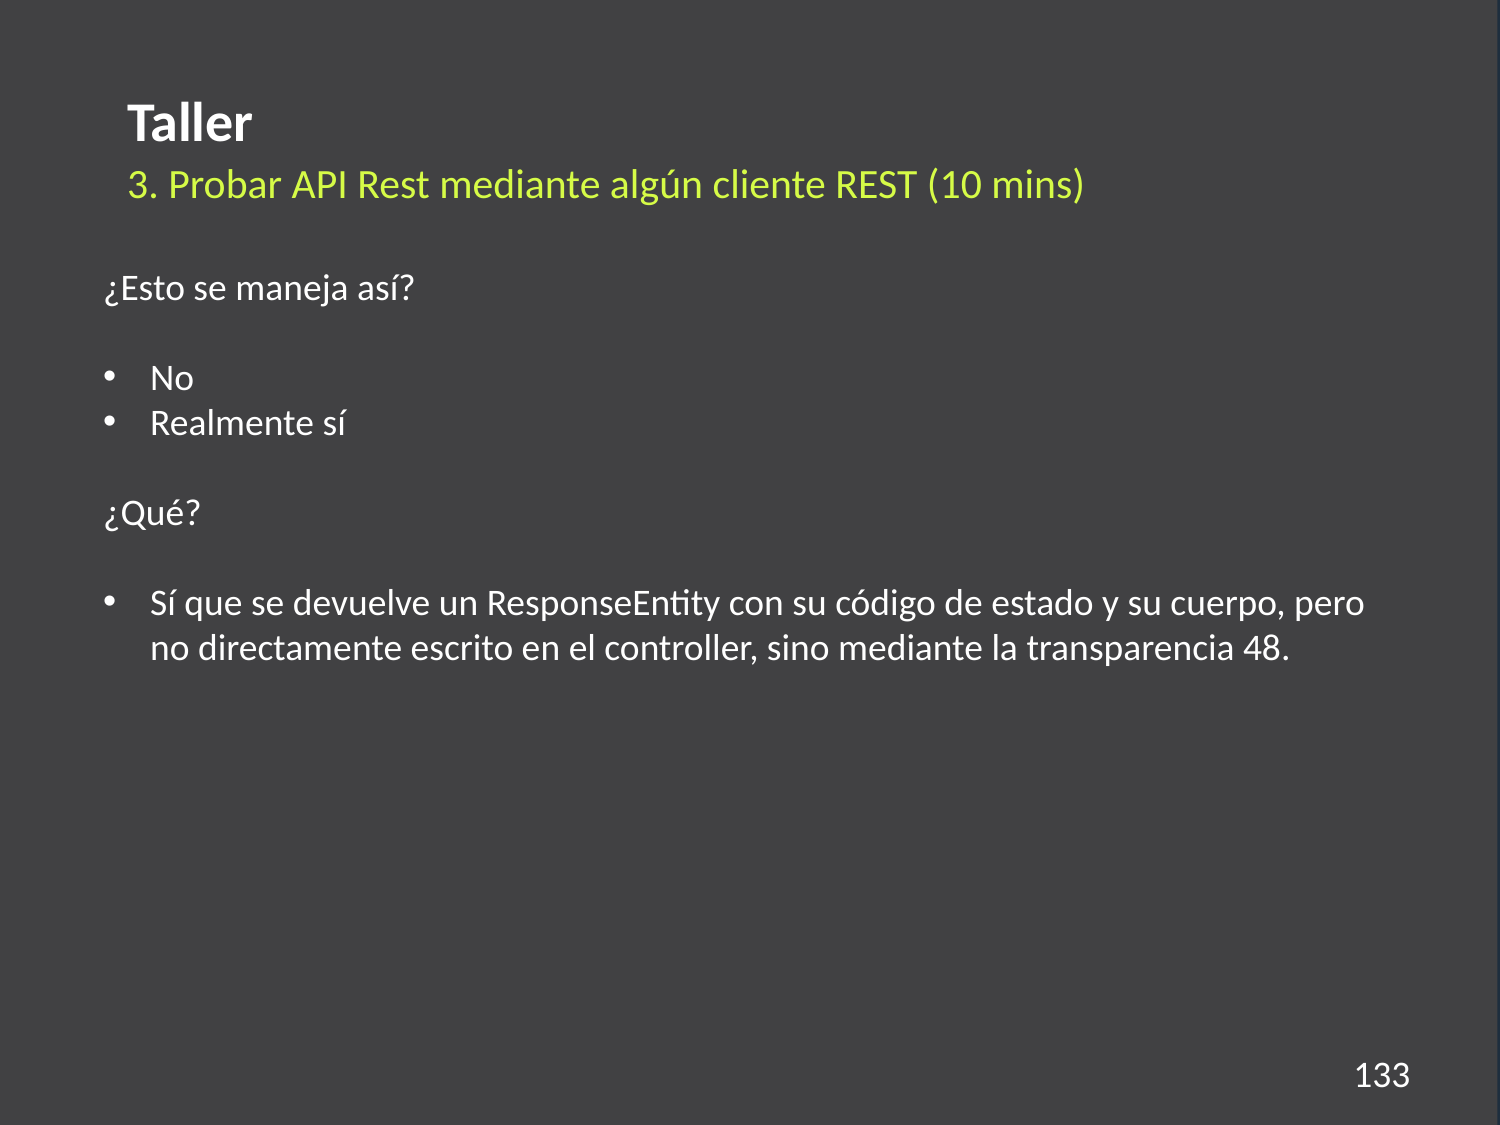

Taller
3. Probar API Rest mediante algún cliente REST (10 mins)
¿Esto se maneja así?

No
Realmente sí

¿Qué?

Sí que se devuelve un ResponseEntity con su código de estado y su cuerpo, pero no directamente escrito en el controller, sino mediante la transparencia 48.

133